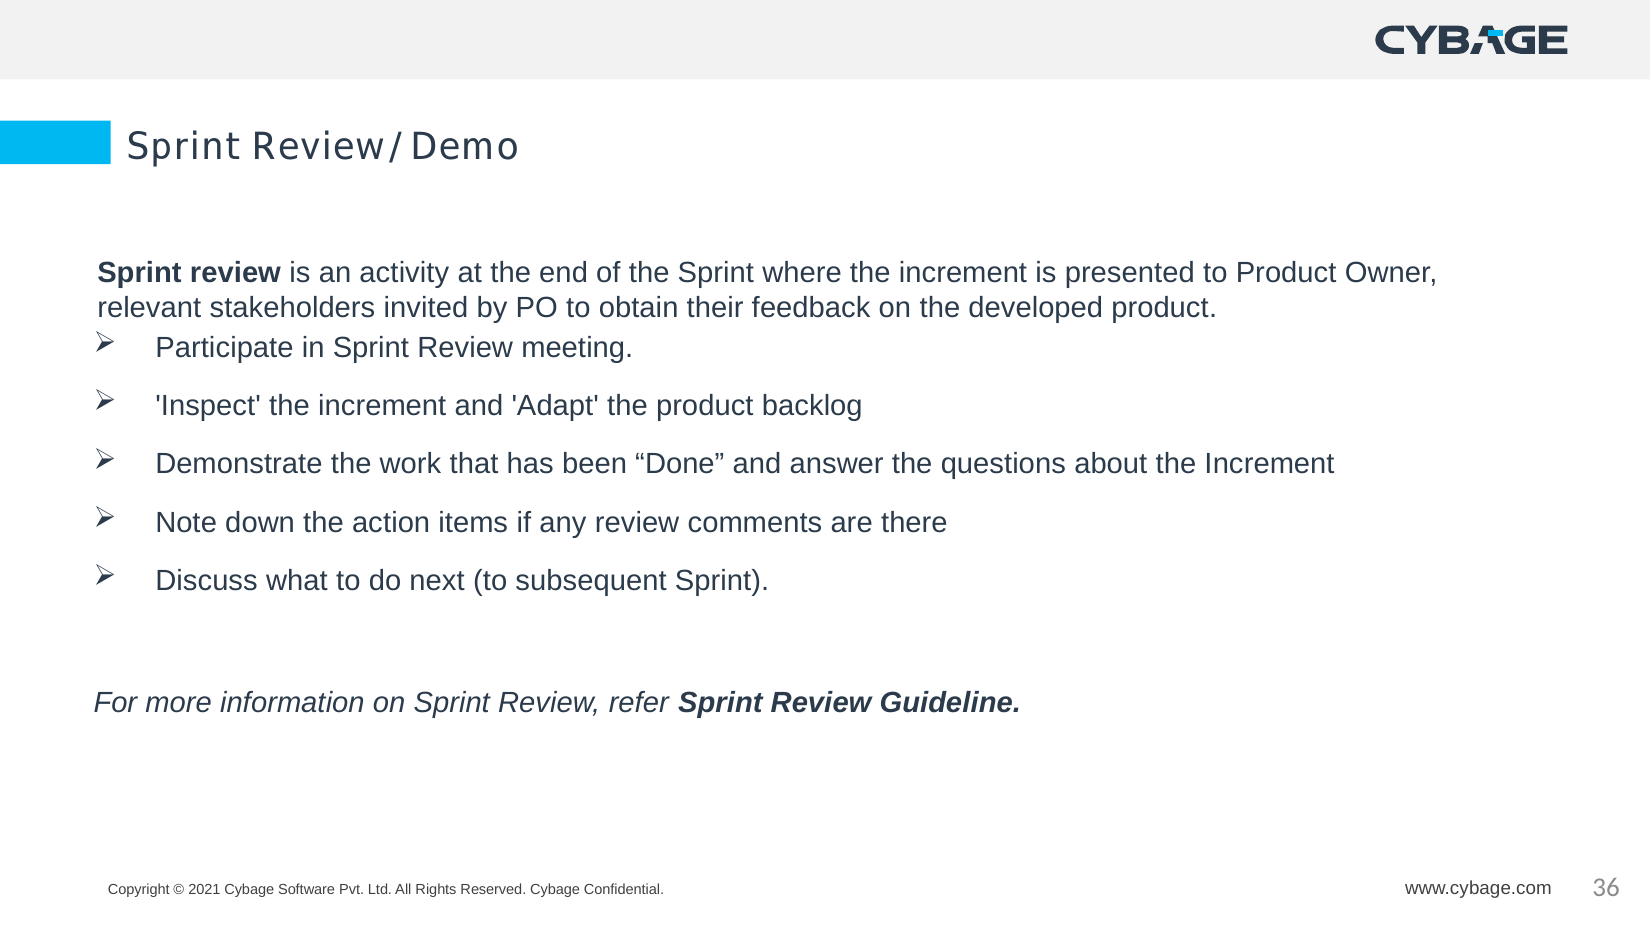

Sprint Review/Demo

Sprint review is an activity at the end of the Sprint where the increment is presented to Product Owner, relevant stakeholders invited by PO to obtain their feedback on the developed product.

Participate in Sprint Review meeting.
'Inspect' the increment and 'Adapt' the product backlog
Demonstrate the work that has been “Done” and answer the questions about the Increment
Note down the action items if any review comments are there
Discuss what to do next (to subsequent Sprint).

For more information on Sprint Review, refer Sprint Review Guideline.
36